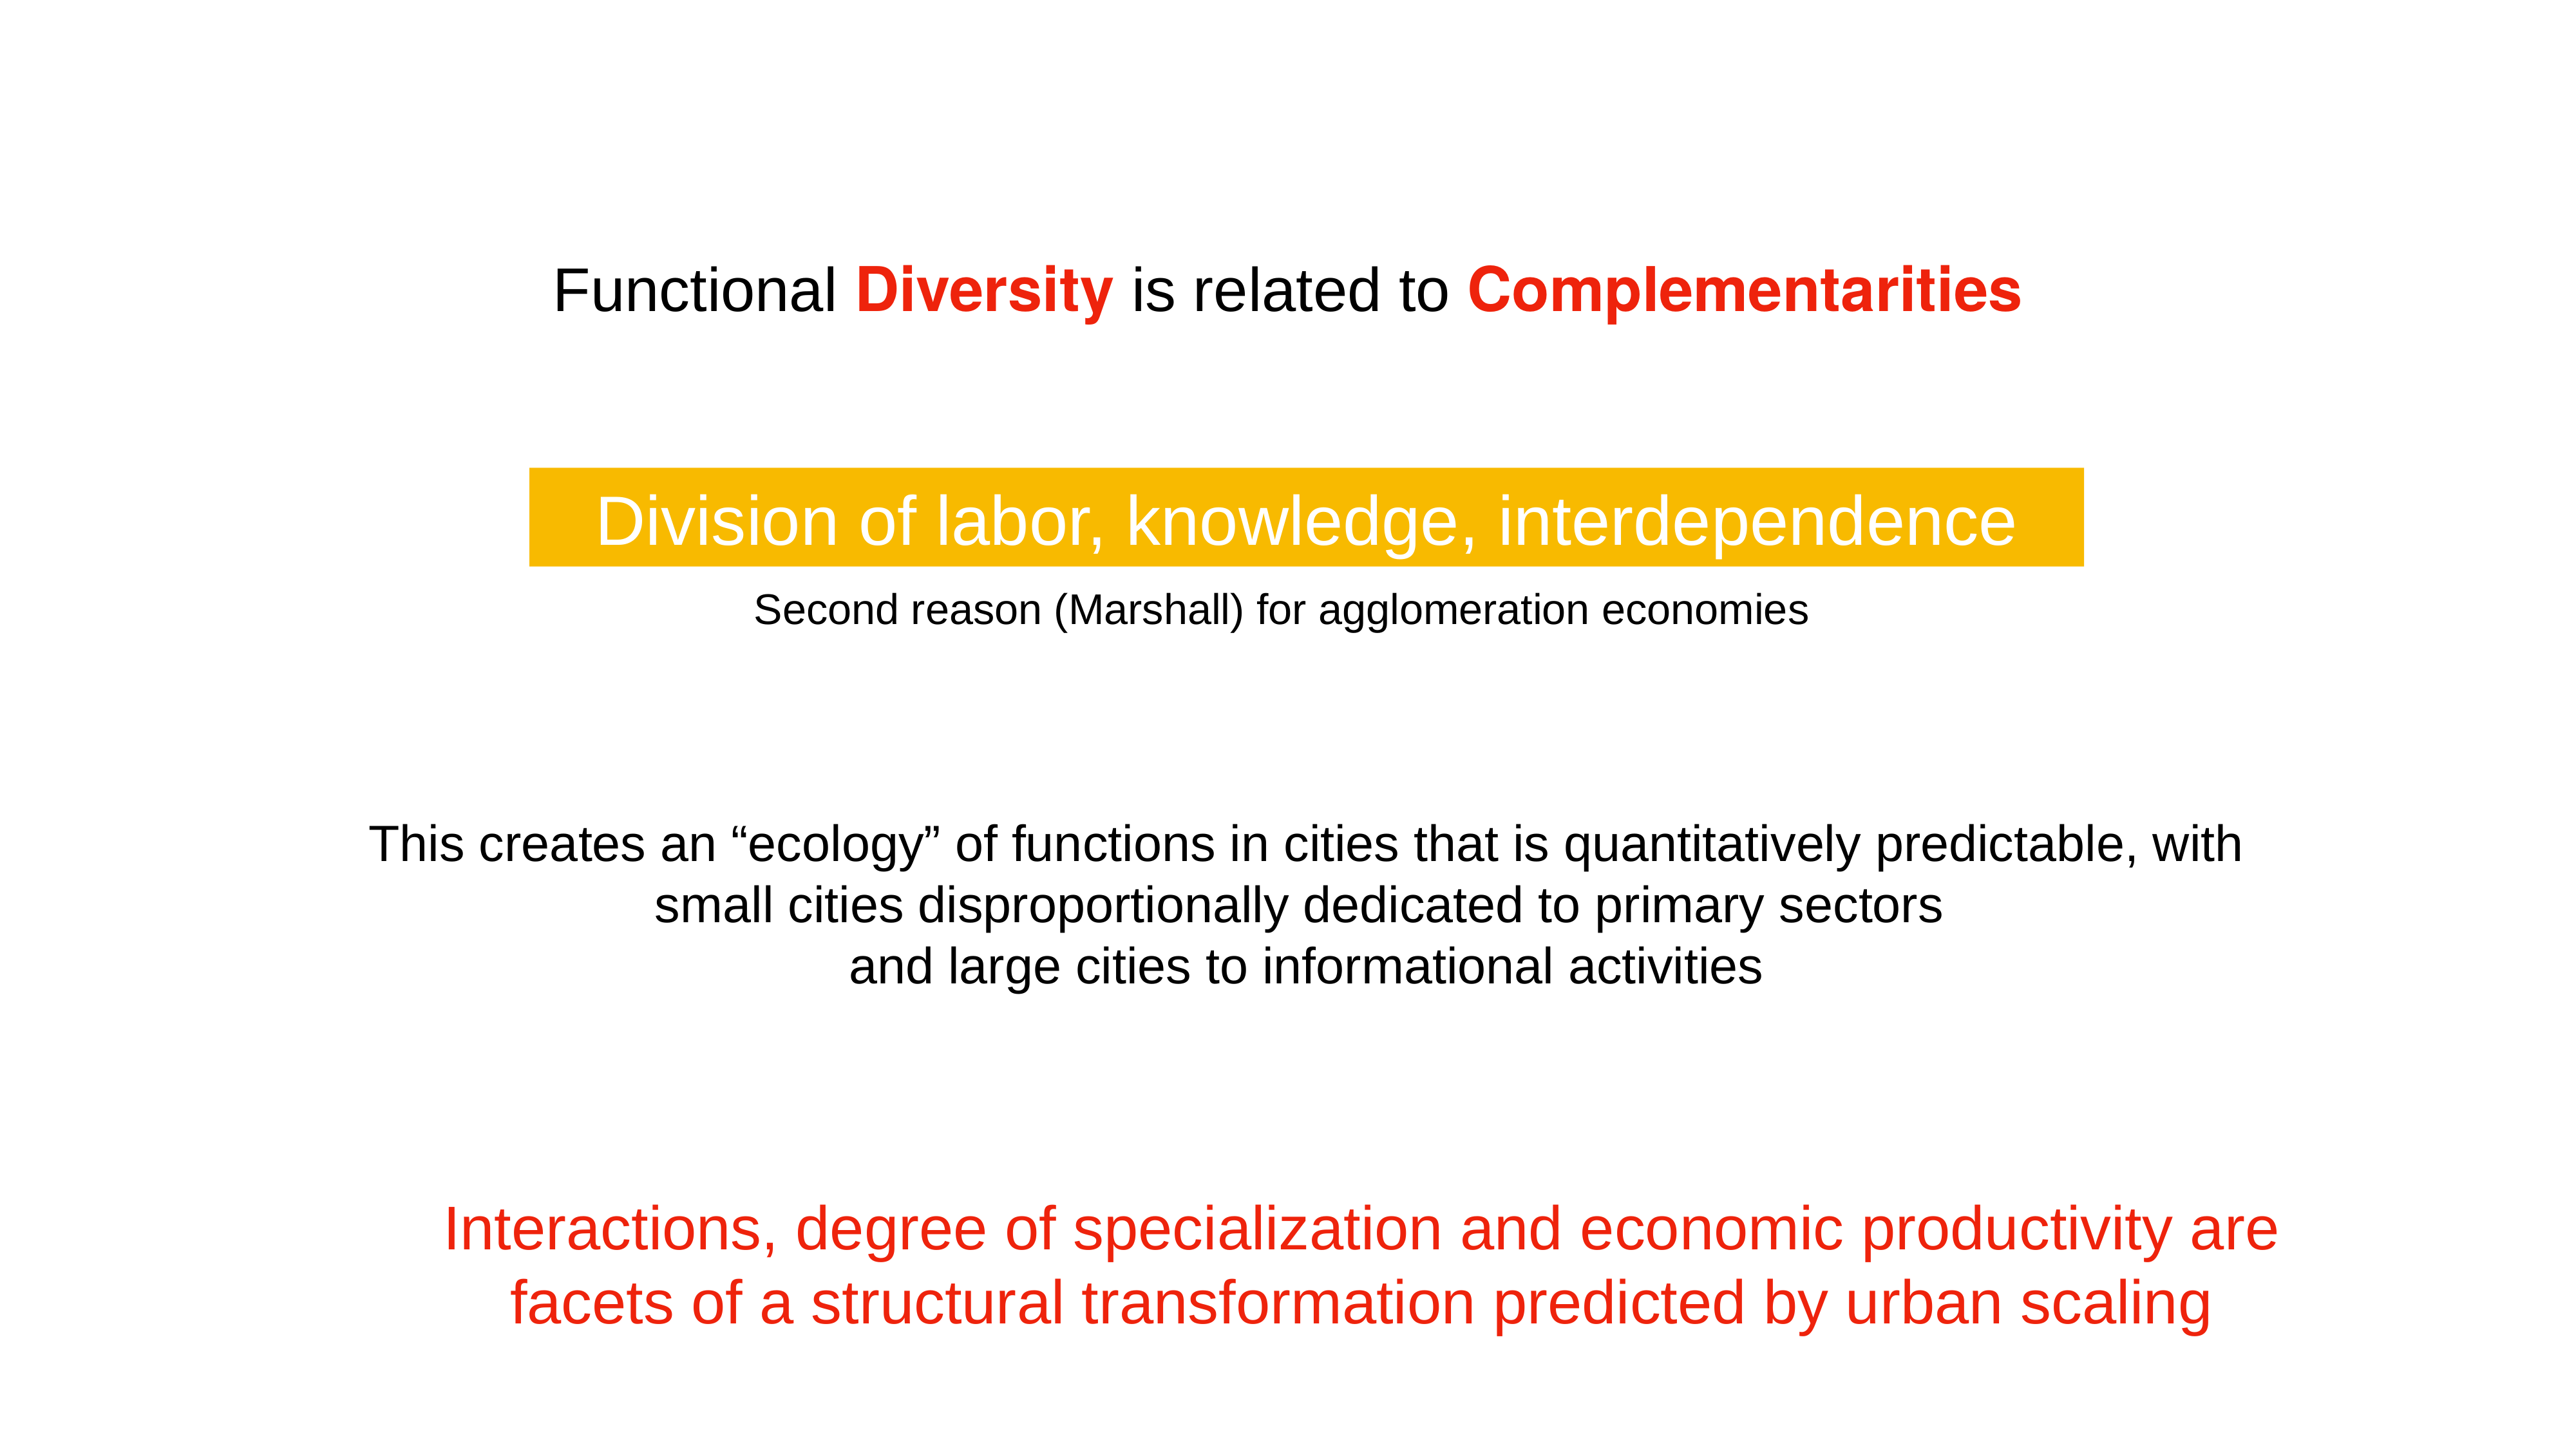

Functional Diversity is related to Complementarities
Division of labor, knowledge, interdependence
Second reason (Marshall) for agglomeration economies
This creates an “ecology” of functions in cities that is quantitatively predictable, with small cities disproportionally dedicated to primary sectors
and large cities to informational activities
Interactions, degree of specialization and economic productivity are facets of a structural transformation predicted by urban scaling